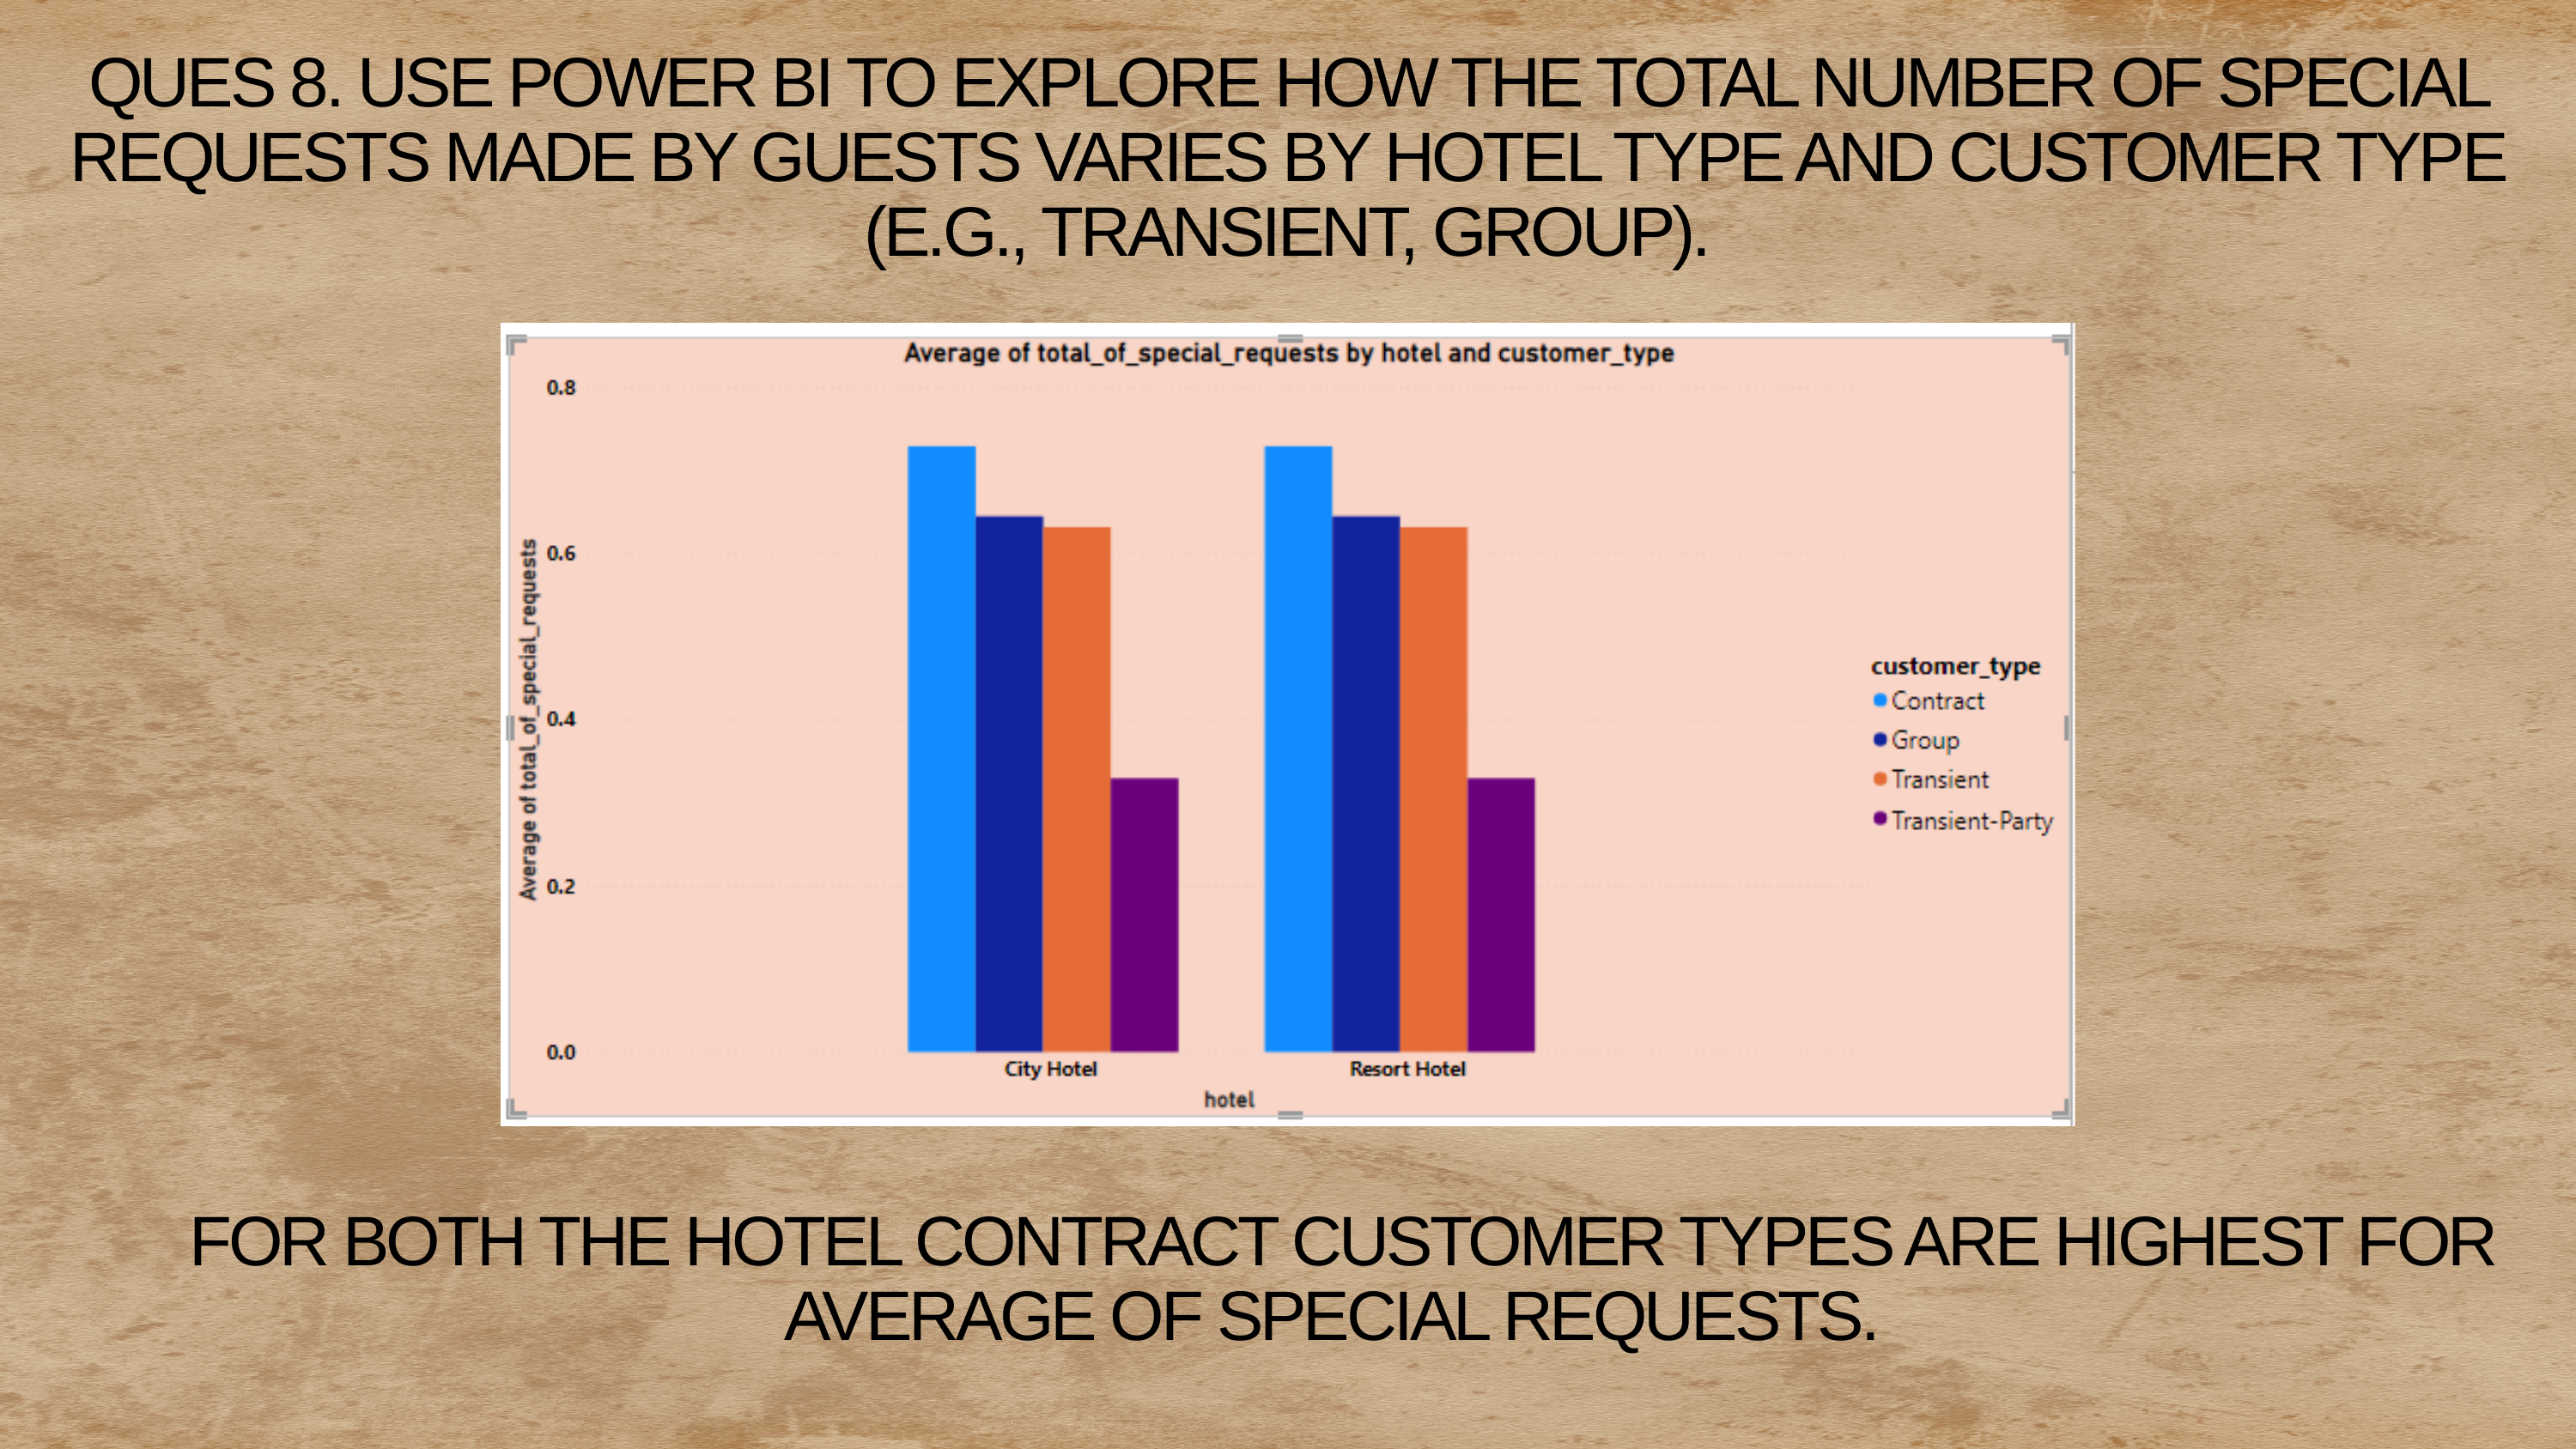

QUES 8. USE POWER BI TO EXPLORE HOW THE TOTAL NUMBER OF SPECIAL REQUESTS MADE BY GUESTS VARIES BY HOTEL TYPE AND CUSTOMER TYPE (E.G., TRANSIENT, GROUP).

 FOR BOTH THE HOTEL CONTRACT CUSTOMER TYPES ARE HIGHEST FOR AVERAGE OF SPECIAL REQUESTS.